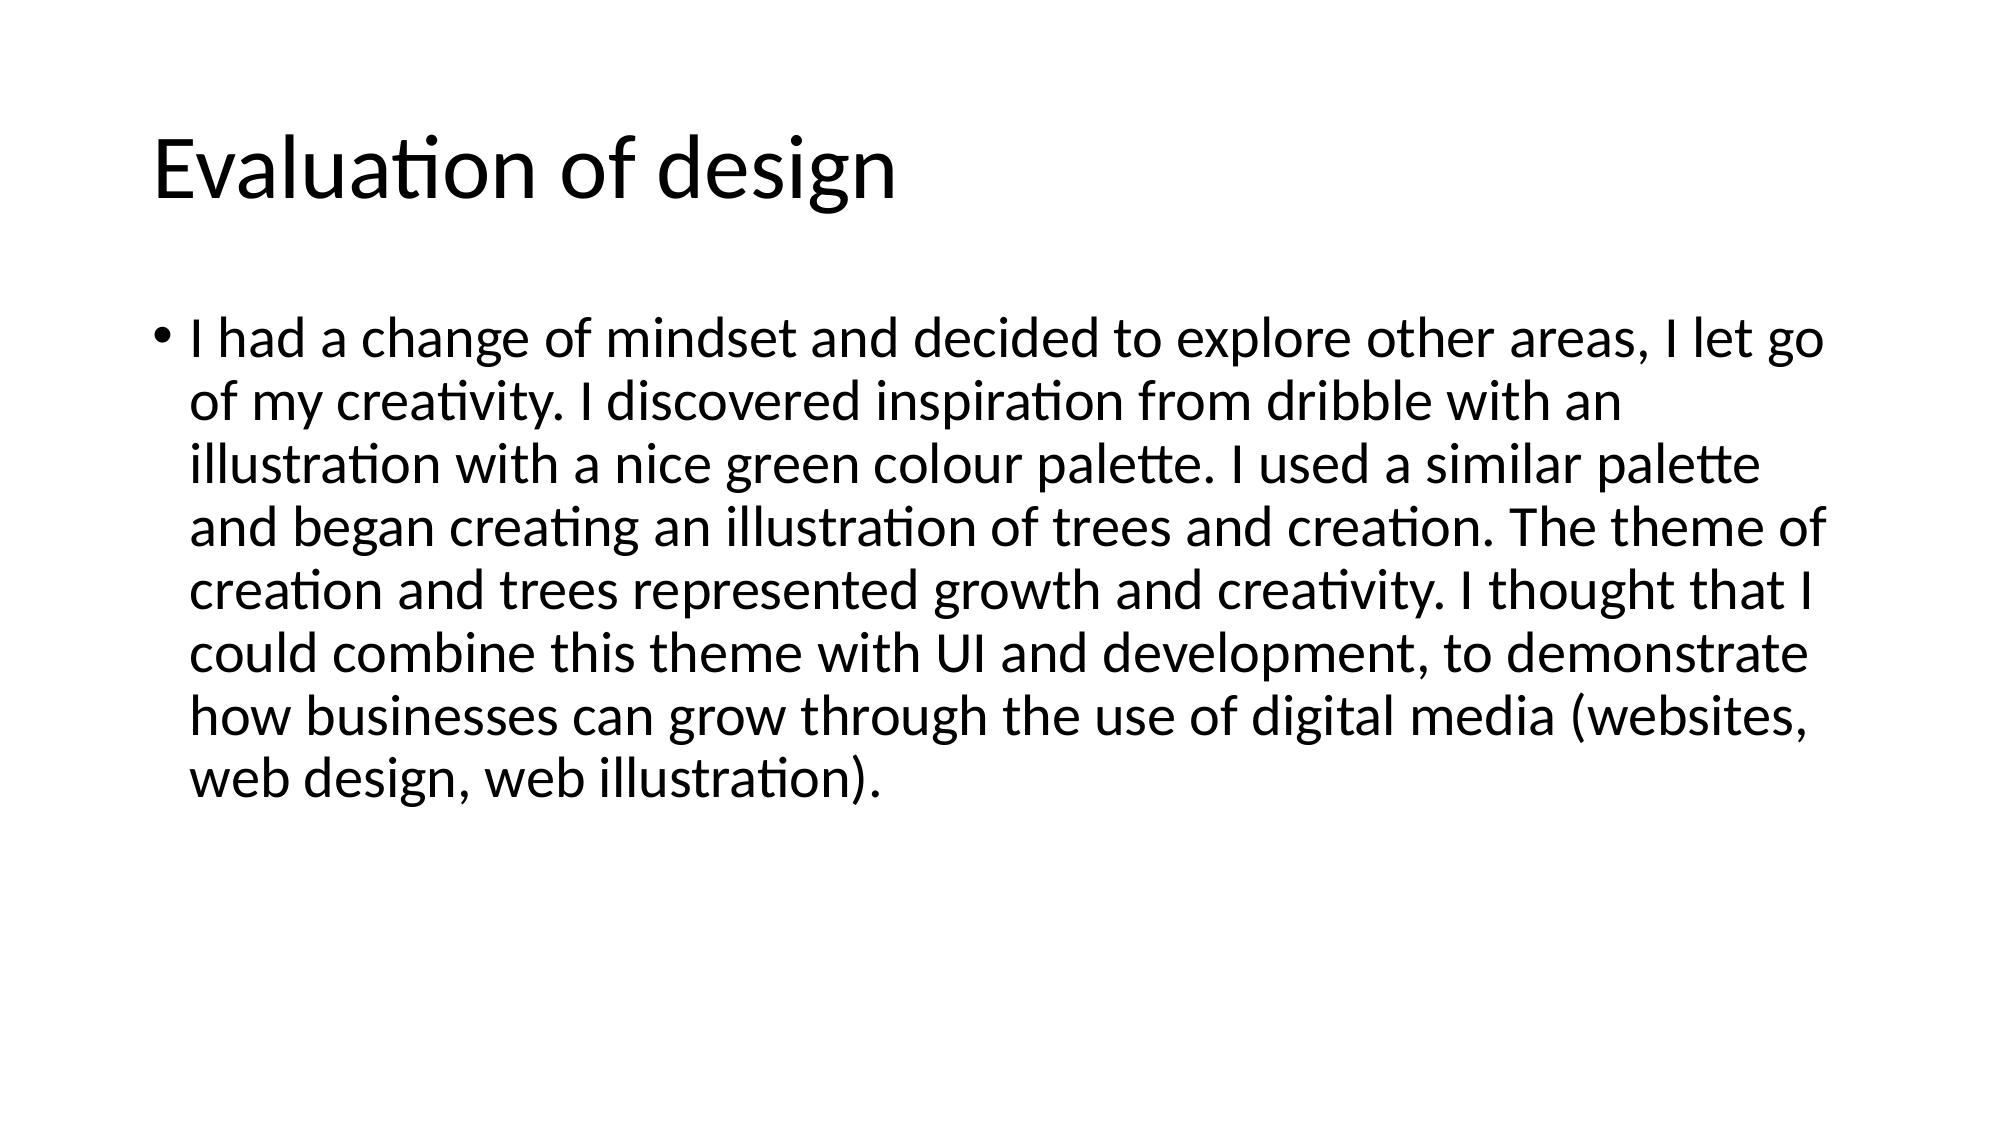

# Evaluation of design
I had a change of mindset and decided to explore other areas, I let go of my creativity. I discovered inspiration from dribble with an illustration with a nice green colour palette. I used a similar palette and began creating an illustration of trees and creation. The theme of creation and trees represented growth and creativity. I thought that I could combine this theme with UI and development, to demonstrate how businesses can grow through the use of digital media (websites, web design, web illustration).